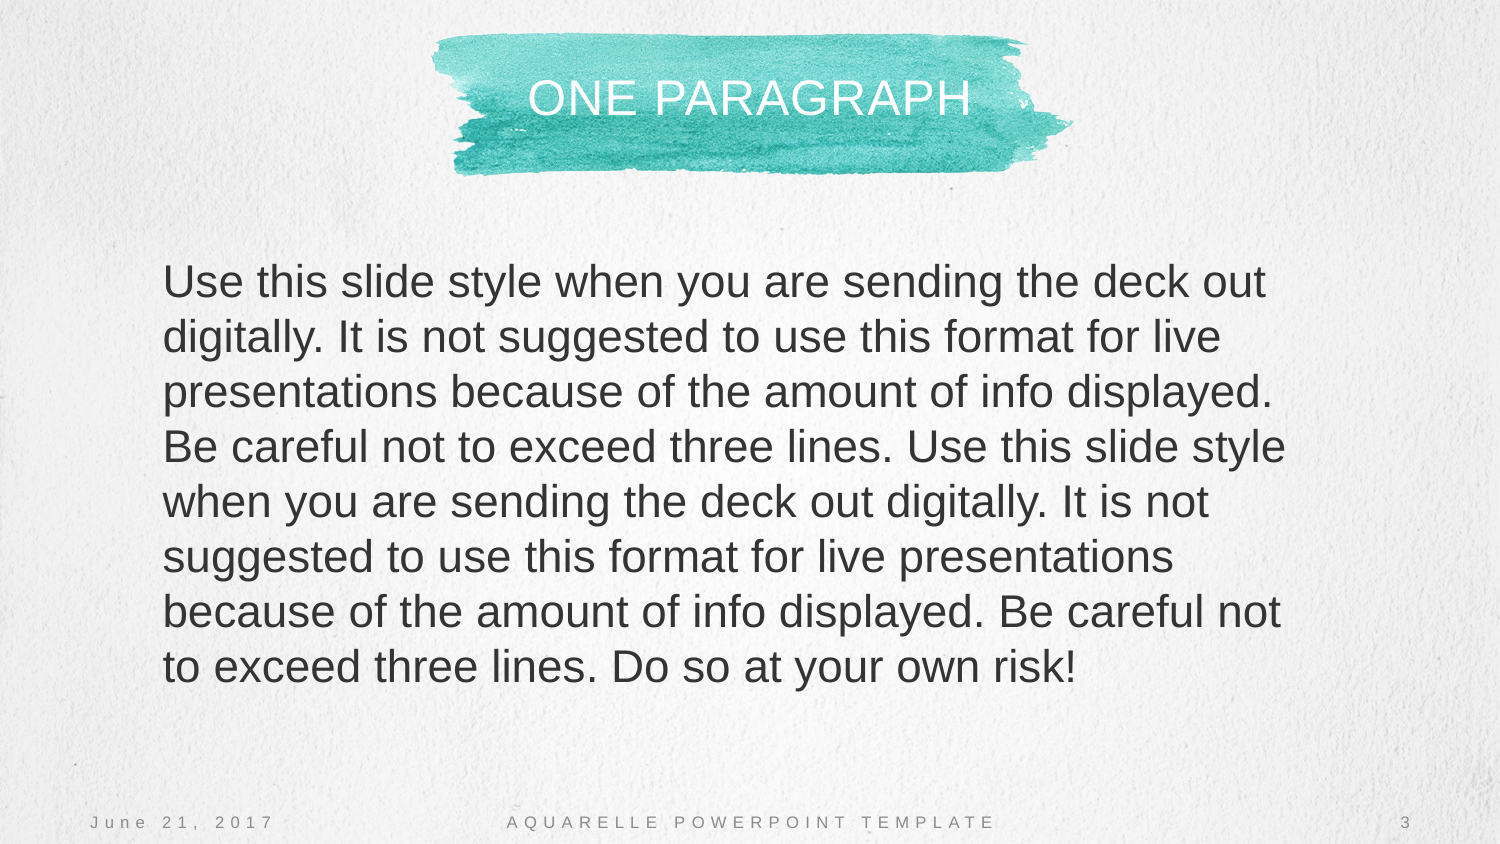

# One paragraph
Use this slide style when you are sending the deck out digitally. It is not suggested to use this format for live presentations because of the amount of info displayed. Be careful not to exceed three lines. Use this slide style when you are sending the deck out digitally. It is not suggested to use this format for live presentations because of the amount of info displayed. Be careful not to exceed three lines. Do so at your own risk!

AQUARELLE POWERPOINT TEMPLATE
June 21, 2017
3